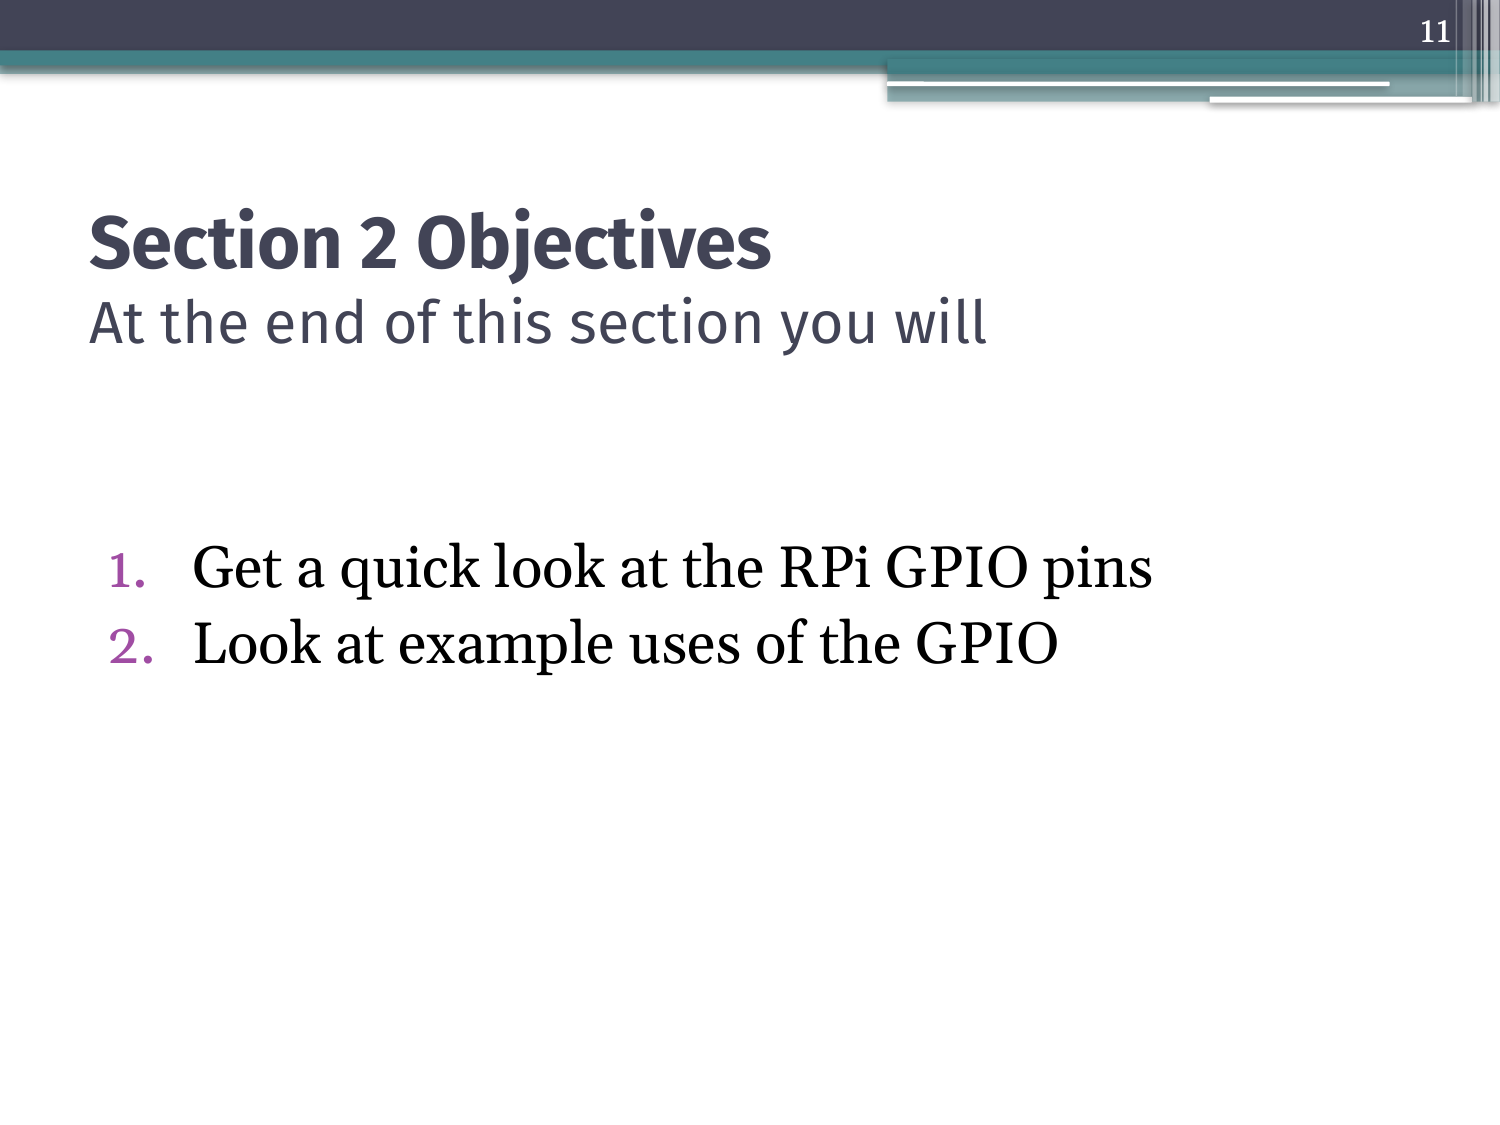

11
# Section 2 Objectives At the end of this section you will

Get a quick look at the RPi GPIO pins
Look at example uses of the GPIO